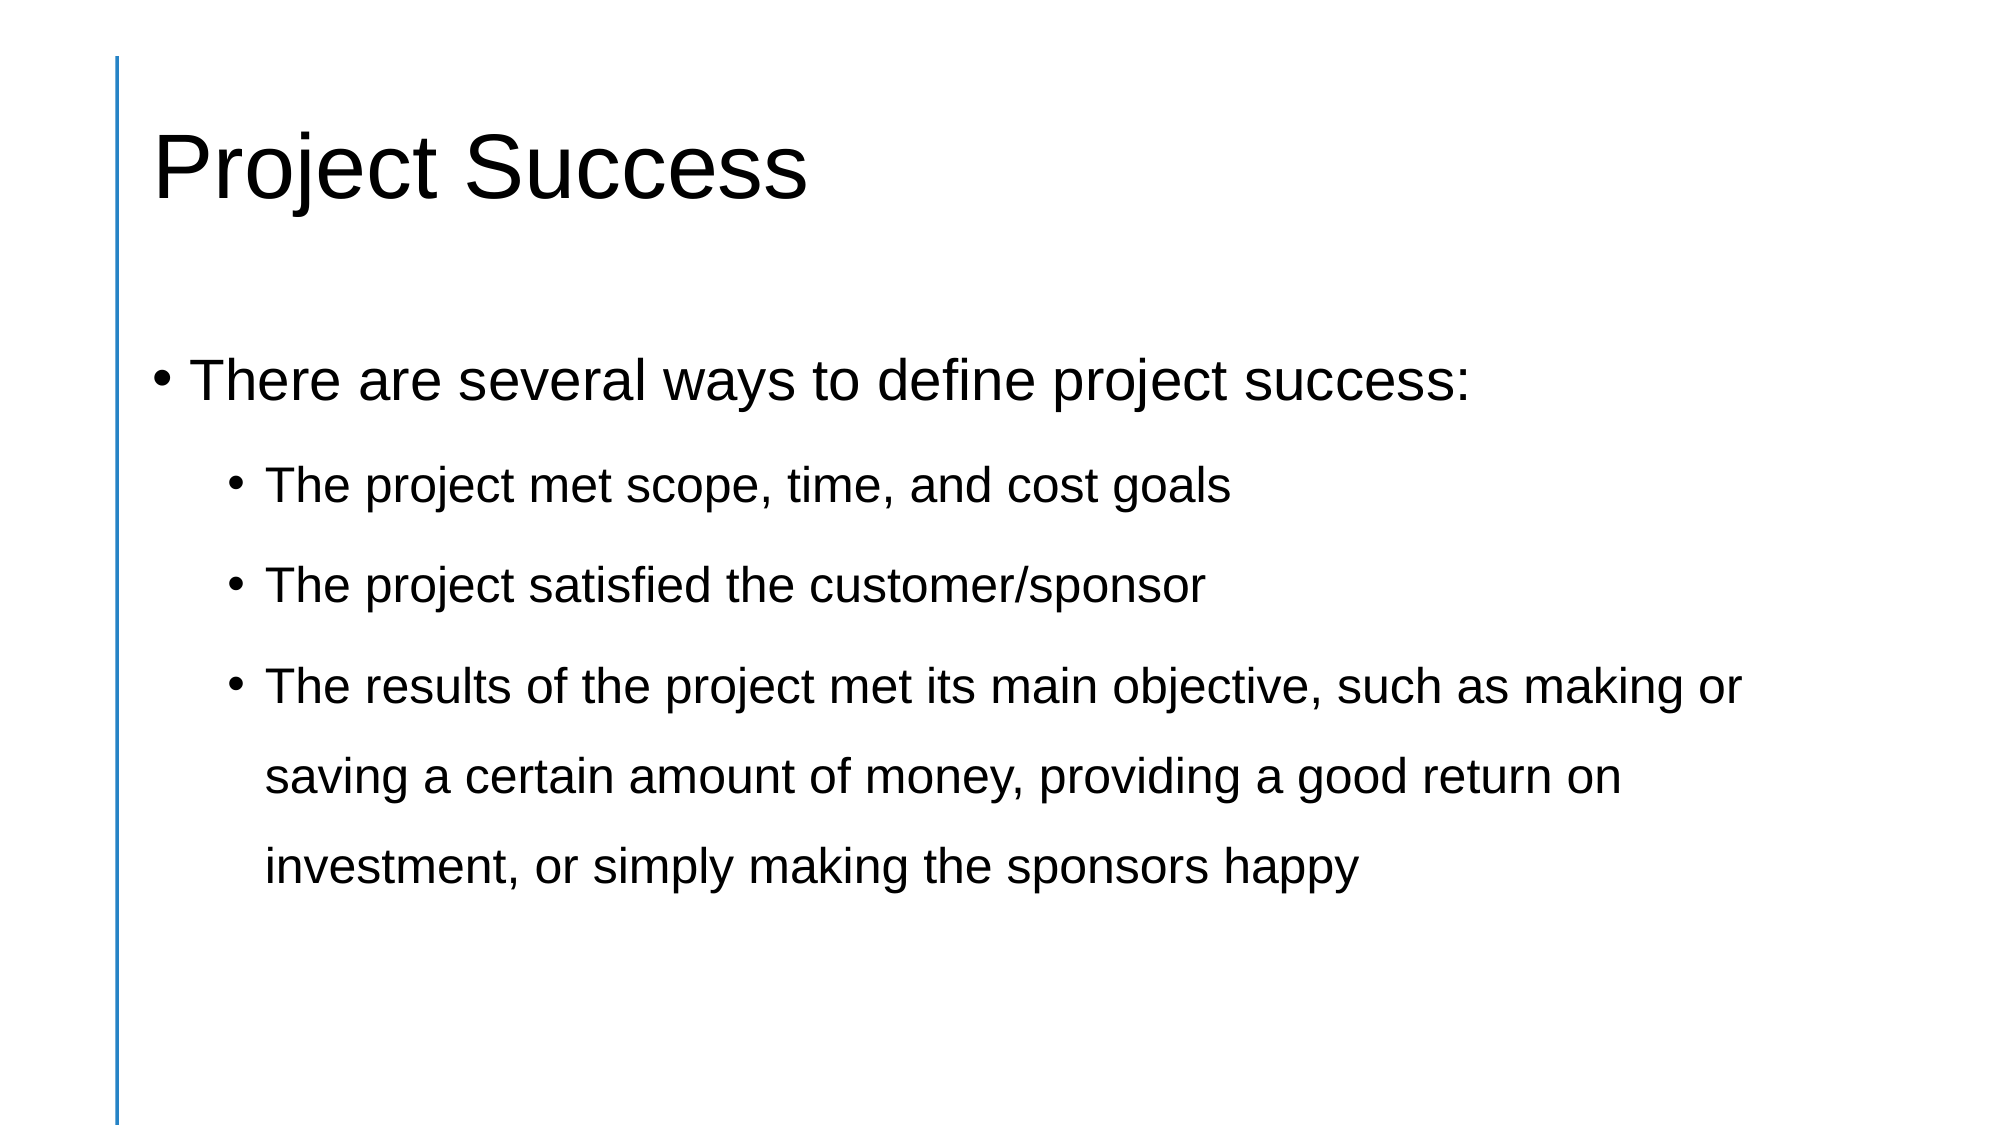

# Project Success
There are several ways to define project success:
The project met scope, time, and cost goals
The project satisfied the customer/sponsor
The results of the project met its main objective, such as making or saving a certain amount of money, providing a good return on investment, or simply making the sponsors happy